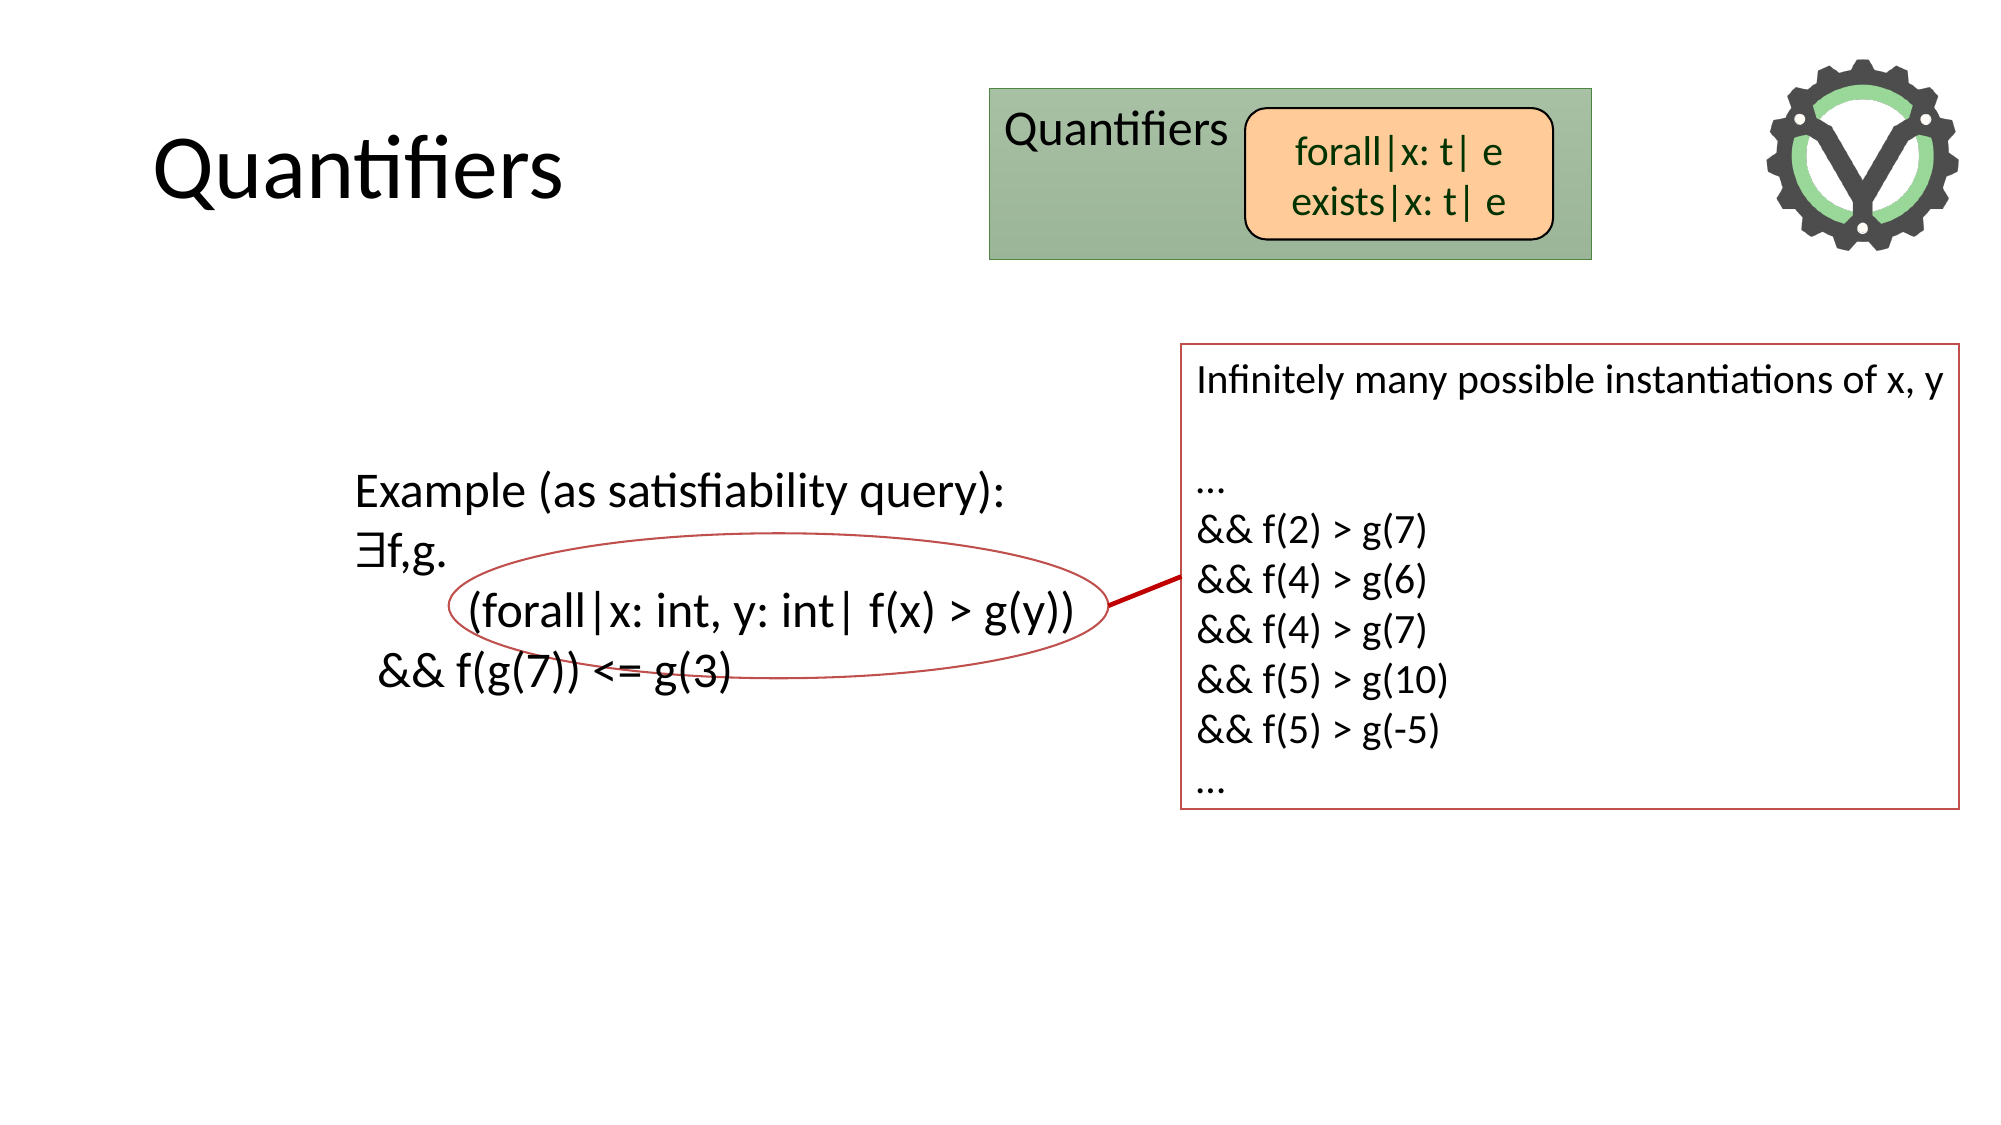

# Quantifiers
Quantifiers
forall|x: t| e
exists|x: t| e
Infinitely many possible instantiations of x, y

…
&& f(2) > g(7)
&& f(4) > g(6)
&& f(4) > g(7)
&& f(5) > g(10)
&& f(5) > g(-5)
…
Example (as satisfiability query):
∃f,g.
          (forall|x: int, y: int| f(x) > g(y))
  && f(g(7)) <= g(3)